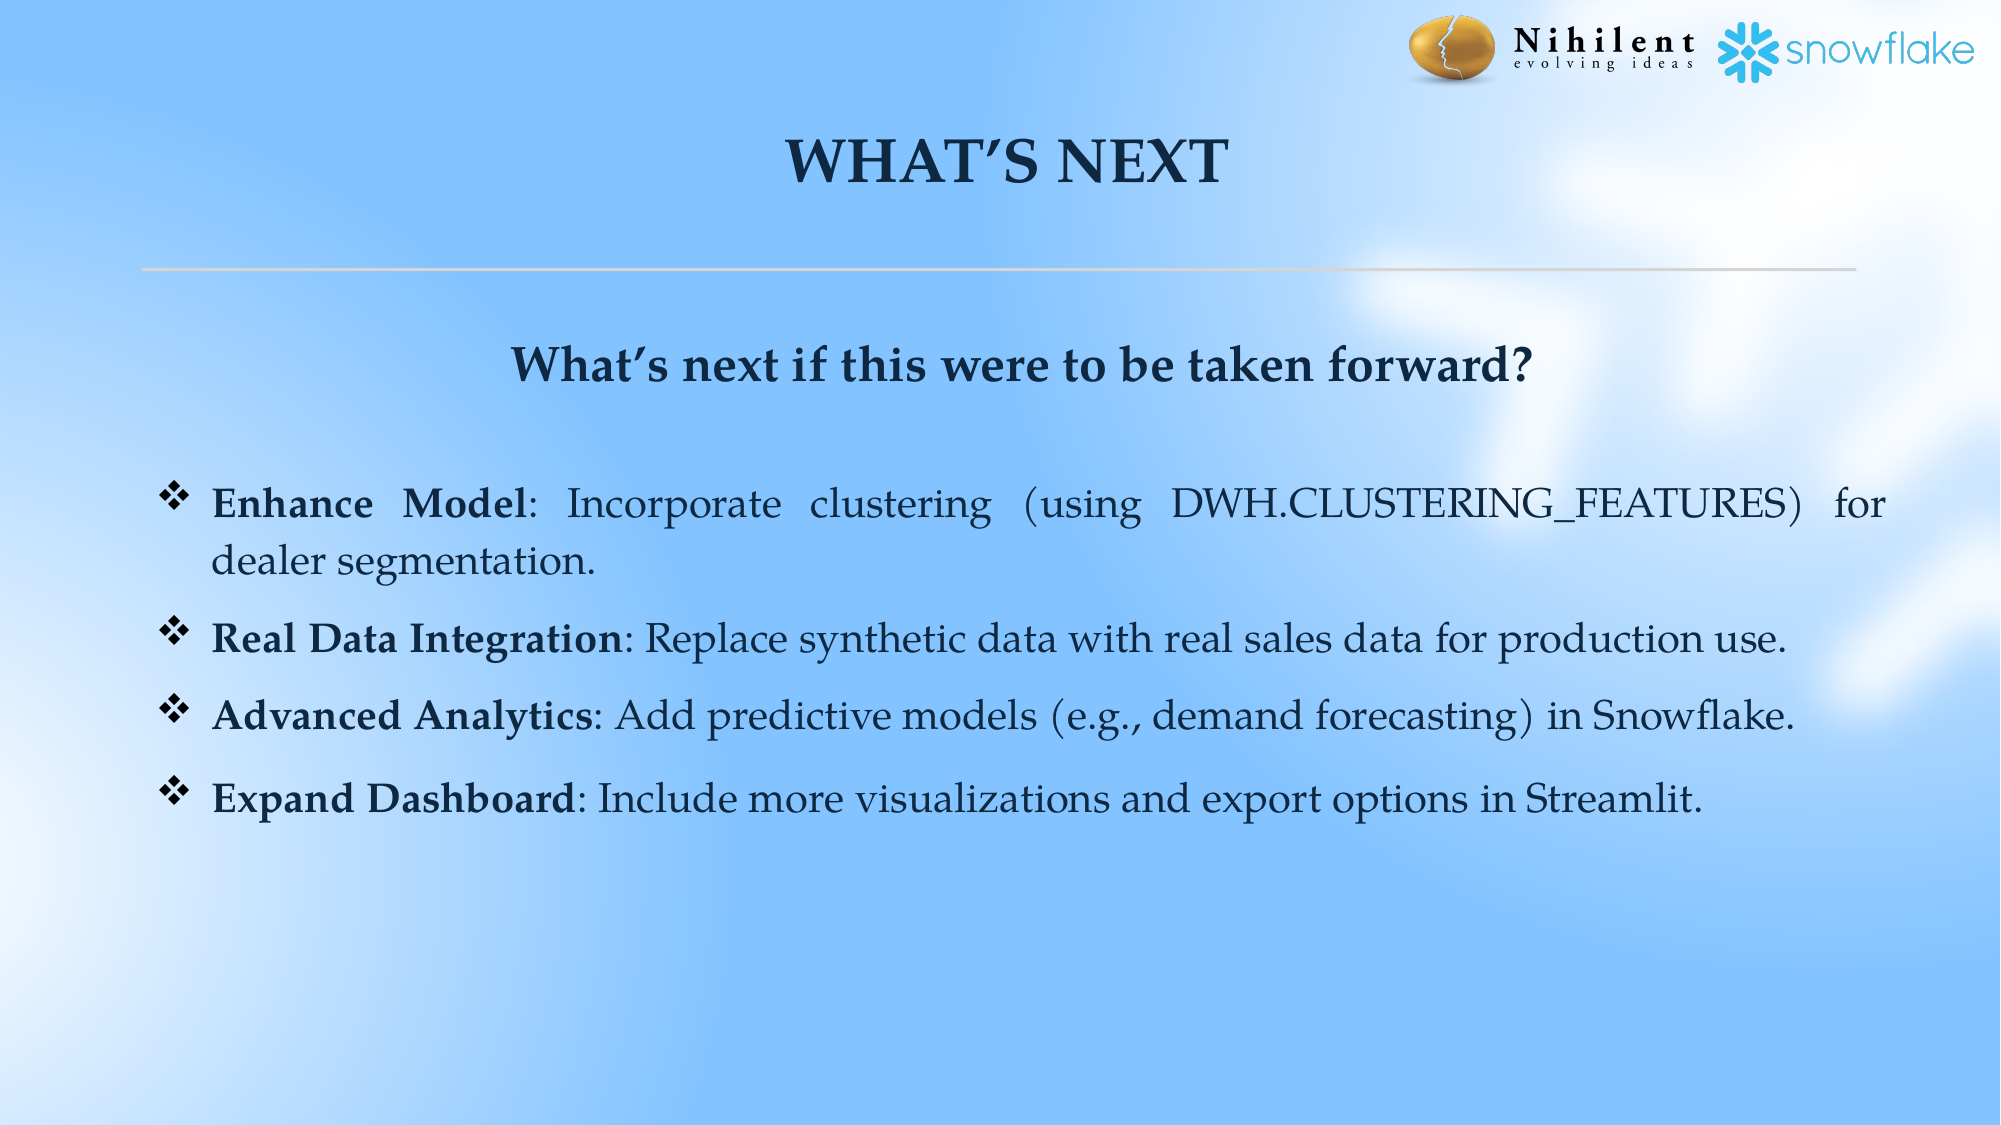

WHAT’S NEXT

What’s next if this were to be taken forward?

Enhance Model: Incorporate clustering (using DWH.CLUSTERING_FEATURES) for dealer segmentation.
Real Data Integration: Replace synthetic data with real sales data for production use.
Advanced Analytics: Add predictive models (e.g., demand forecasting) in Snowflake.
Expand Dashboard: Include more visualizations and export options in Streamlit.